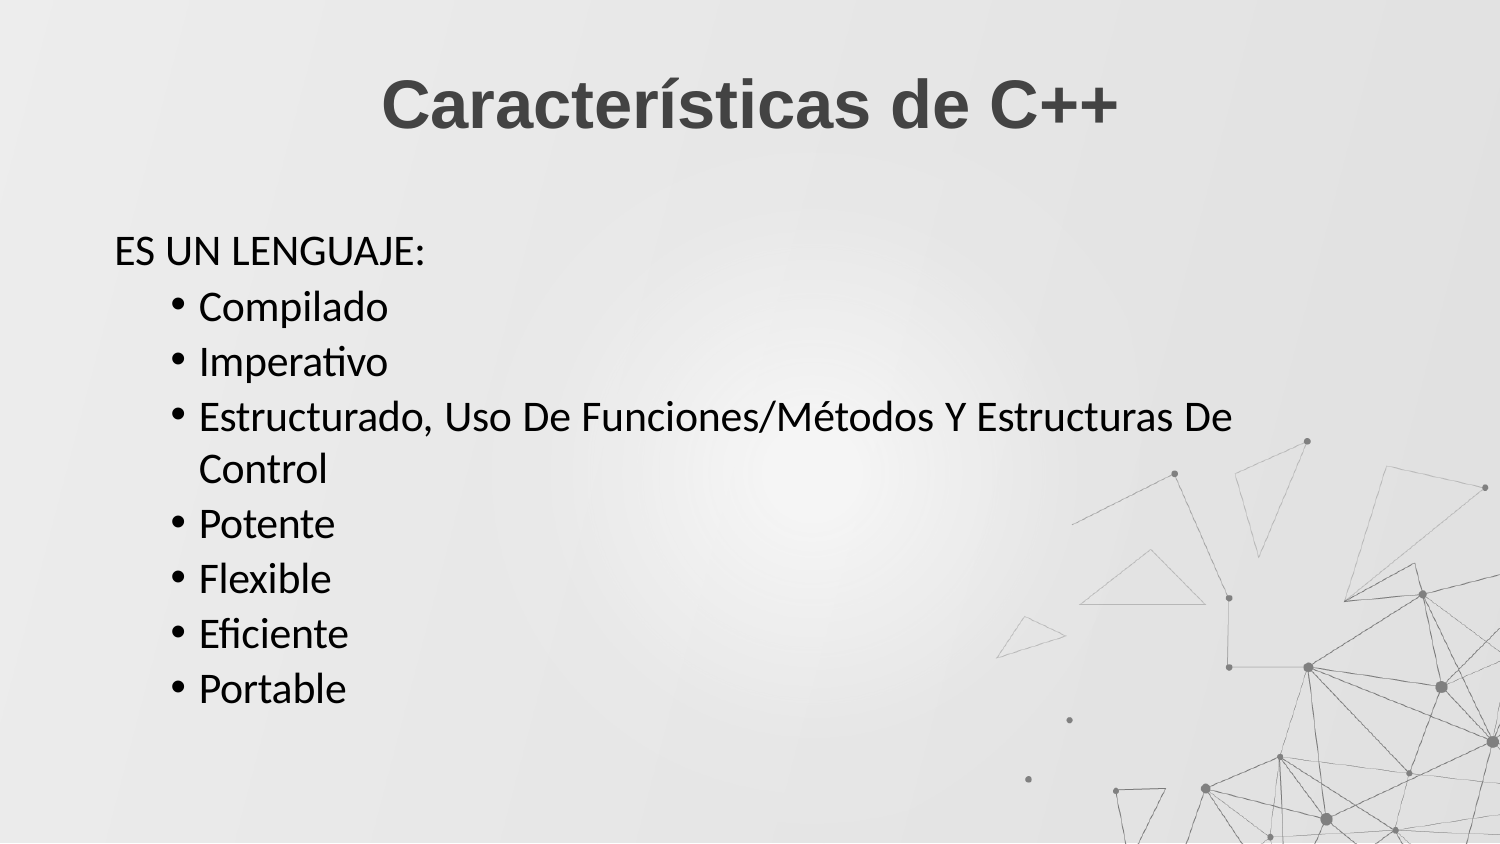

# Características de C++
ES UN LENGUAJE:
Compilado
Imperativo
Estructurado, Uso De Funciones/Métodos Y Estructuras De Control
Potente
Flexible
Eficiente
Portable